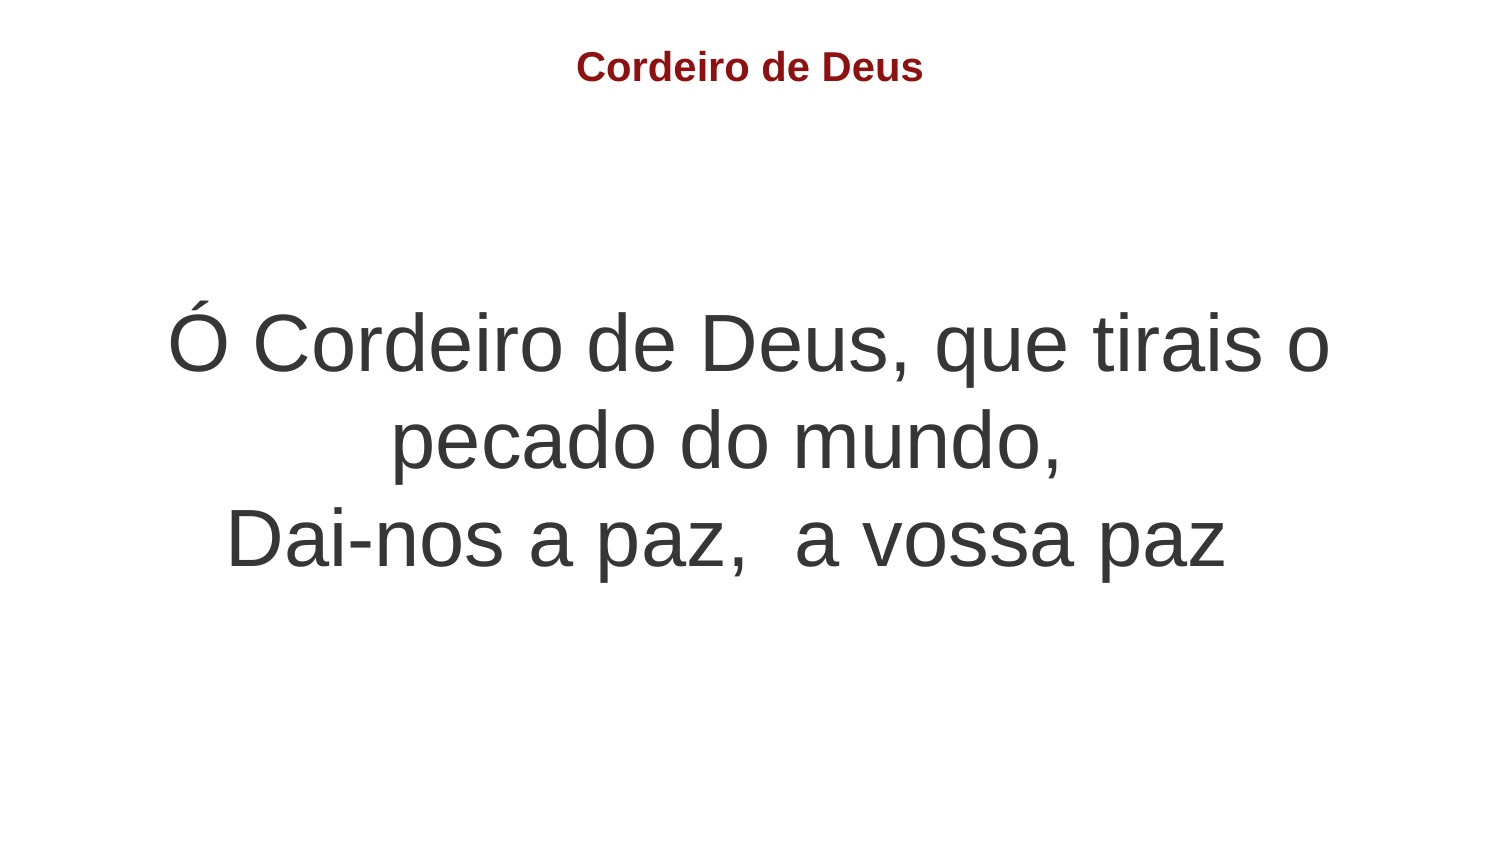

Cordeiro de Deus
Ó Cordeiro de Deus, que tirais o pecado do mundo,
Dai-nos a paz,  a vossa paz